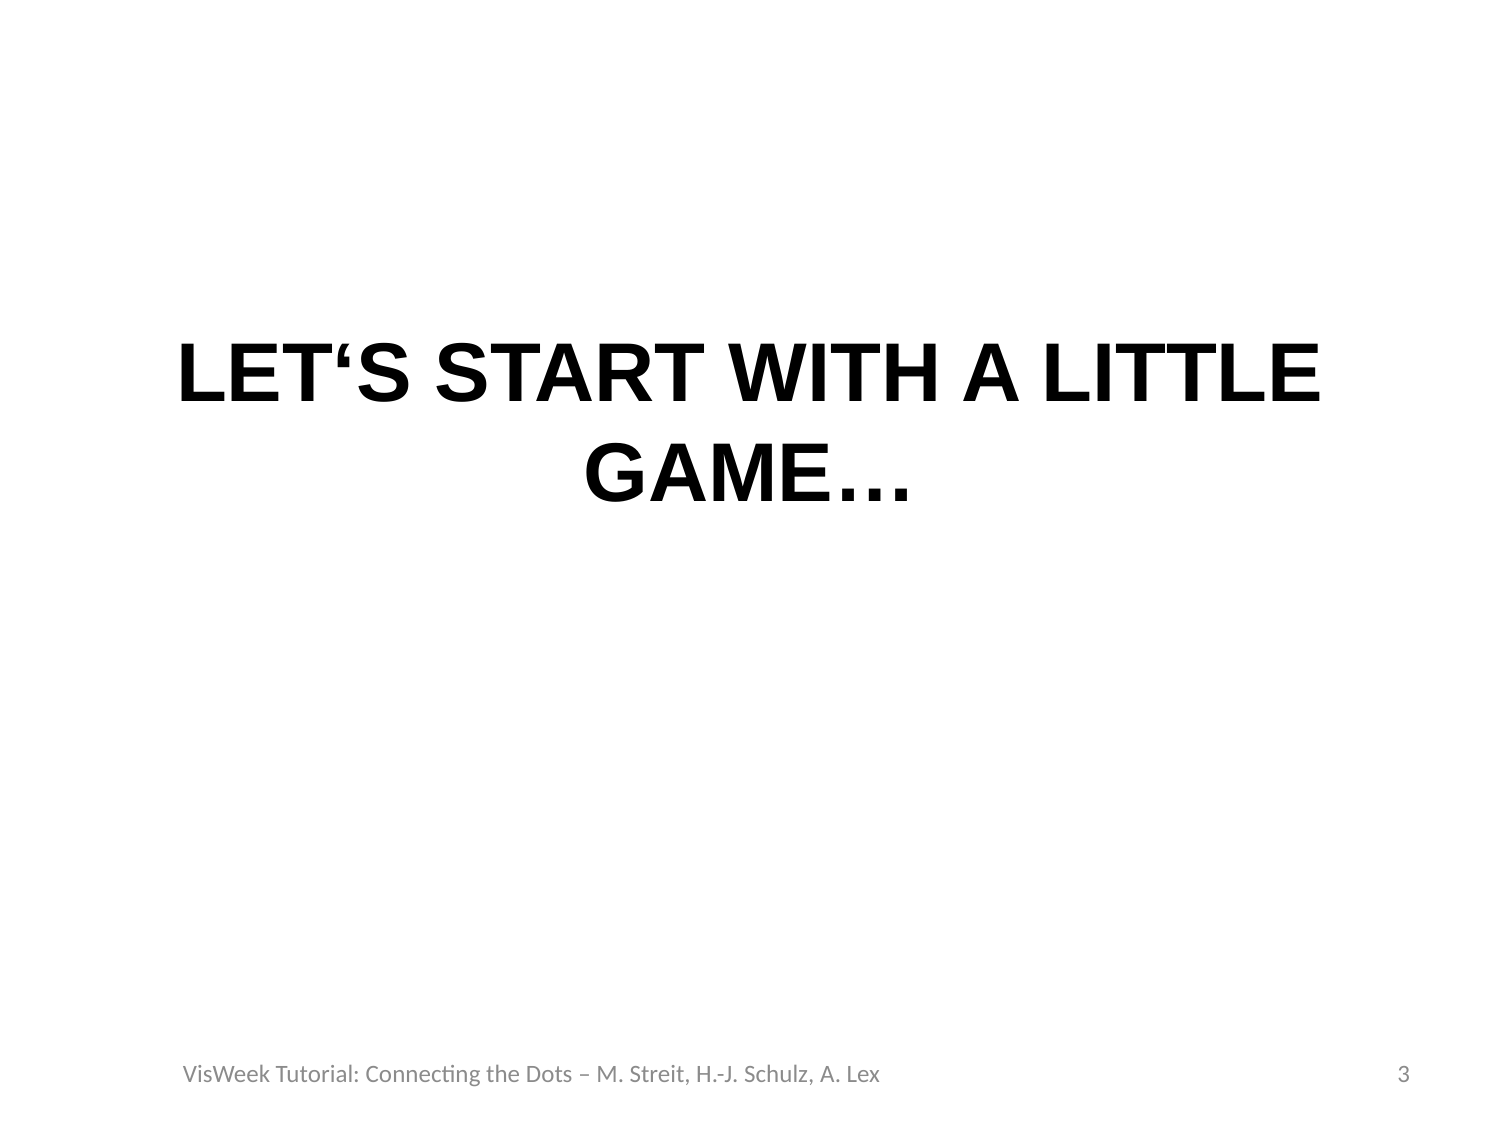

# Let‘s start with a little game…

VisWeek Tutorial: Connecting the Dots – M. Streit, H.-J. Schulz, A. Lex
3